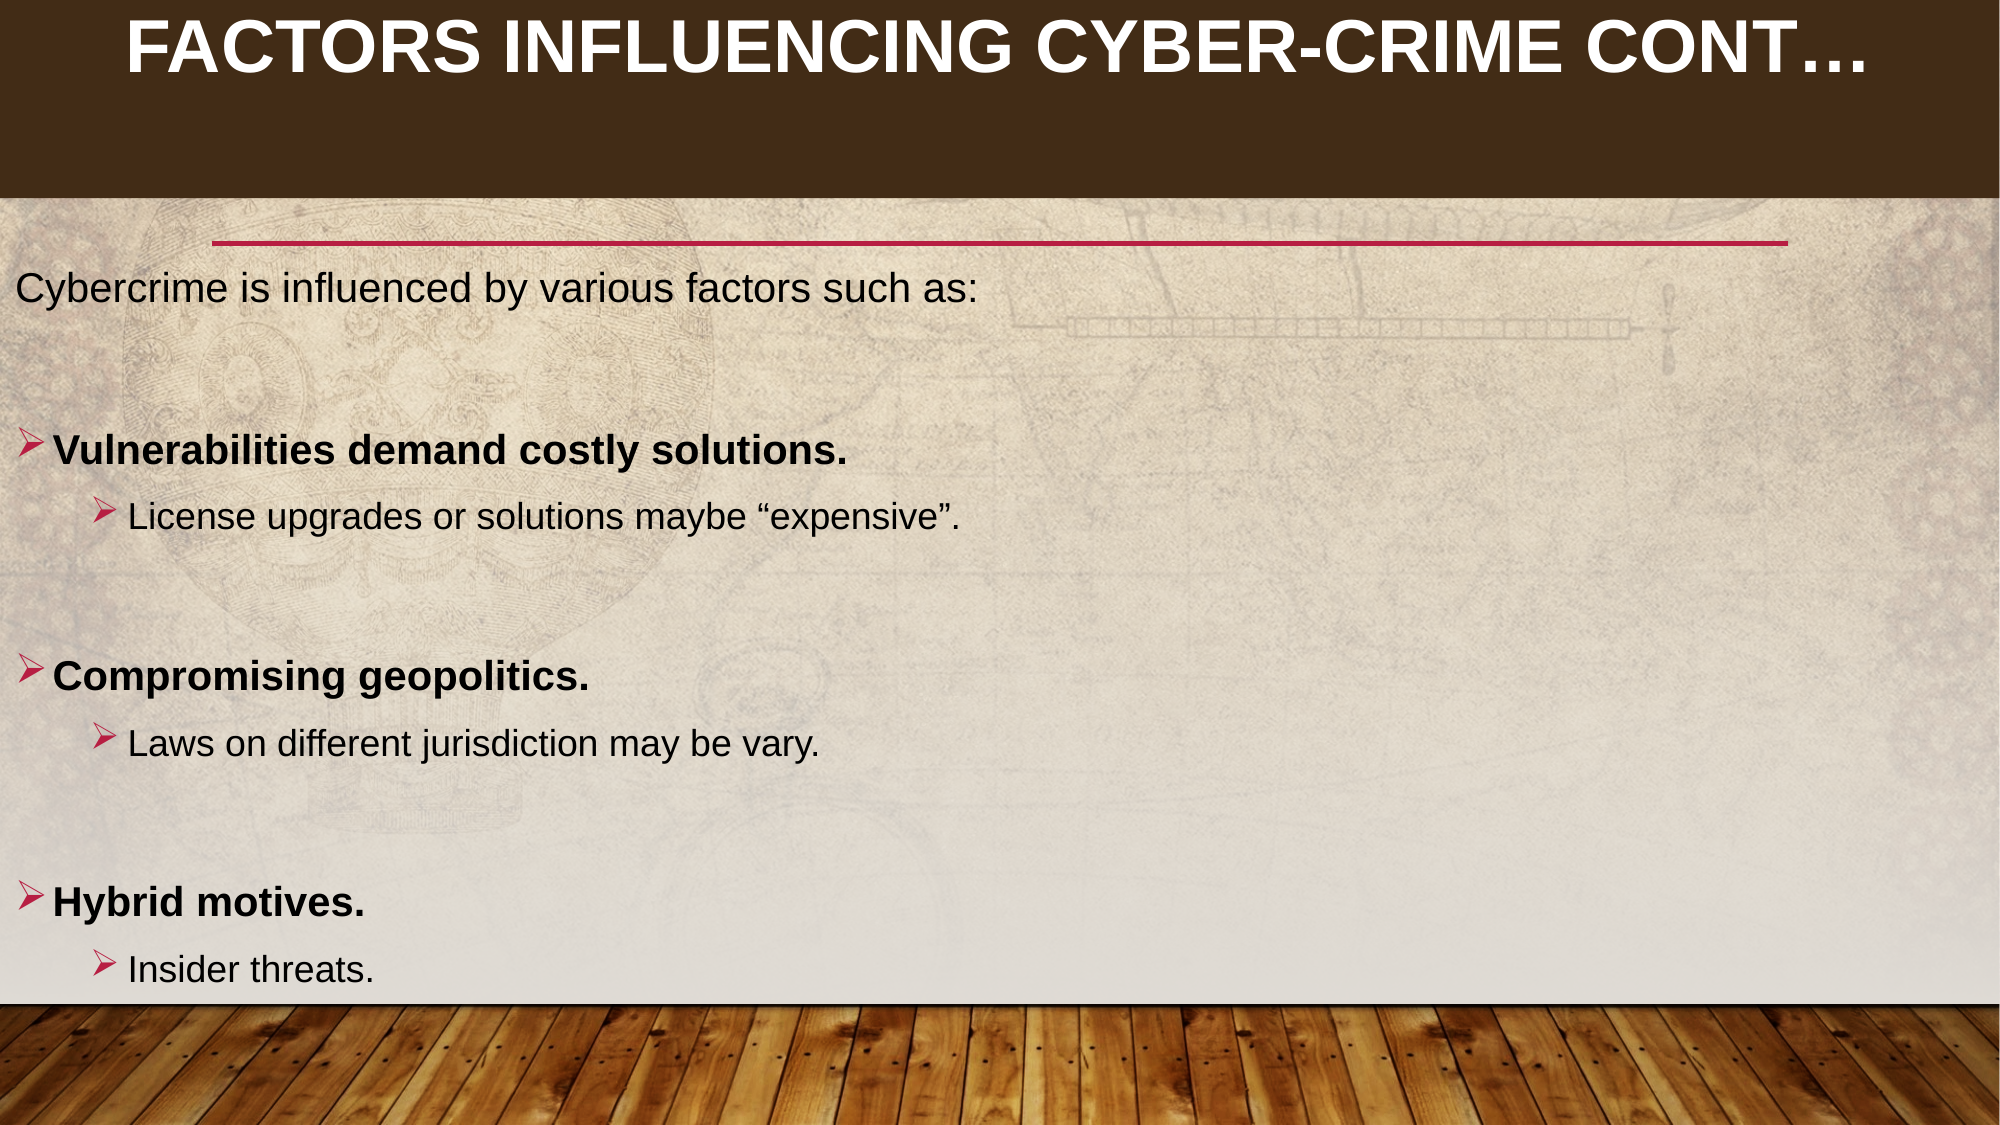

65
# FACTORS INFLUENCING CYBER-CRIME cont…
Cybercrime is influenced by various factors such as:

Vulnerabilities demand costly solutions.
License upgrades or solutions maybe “expensive”.

Compromising geopolitics.
Laws on different jurisdiction may be vary.

Hybrid motives.
Insider threats.